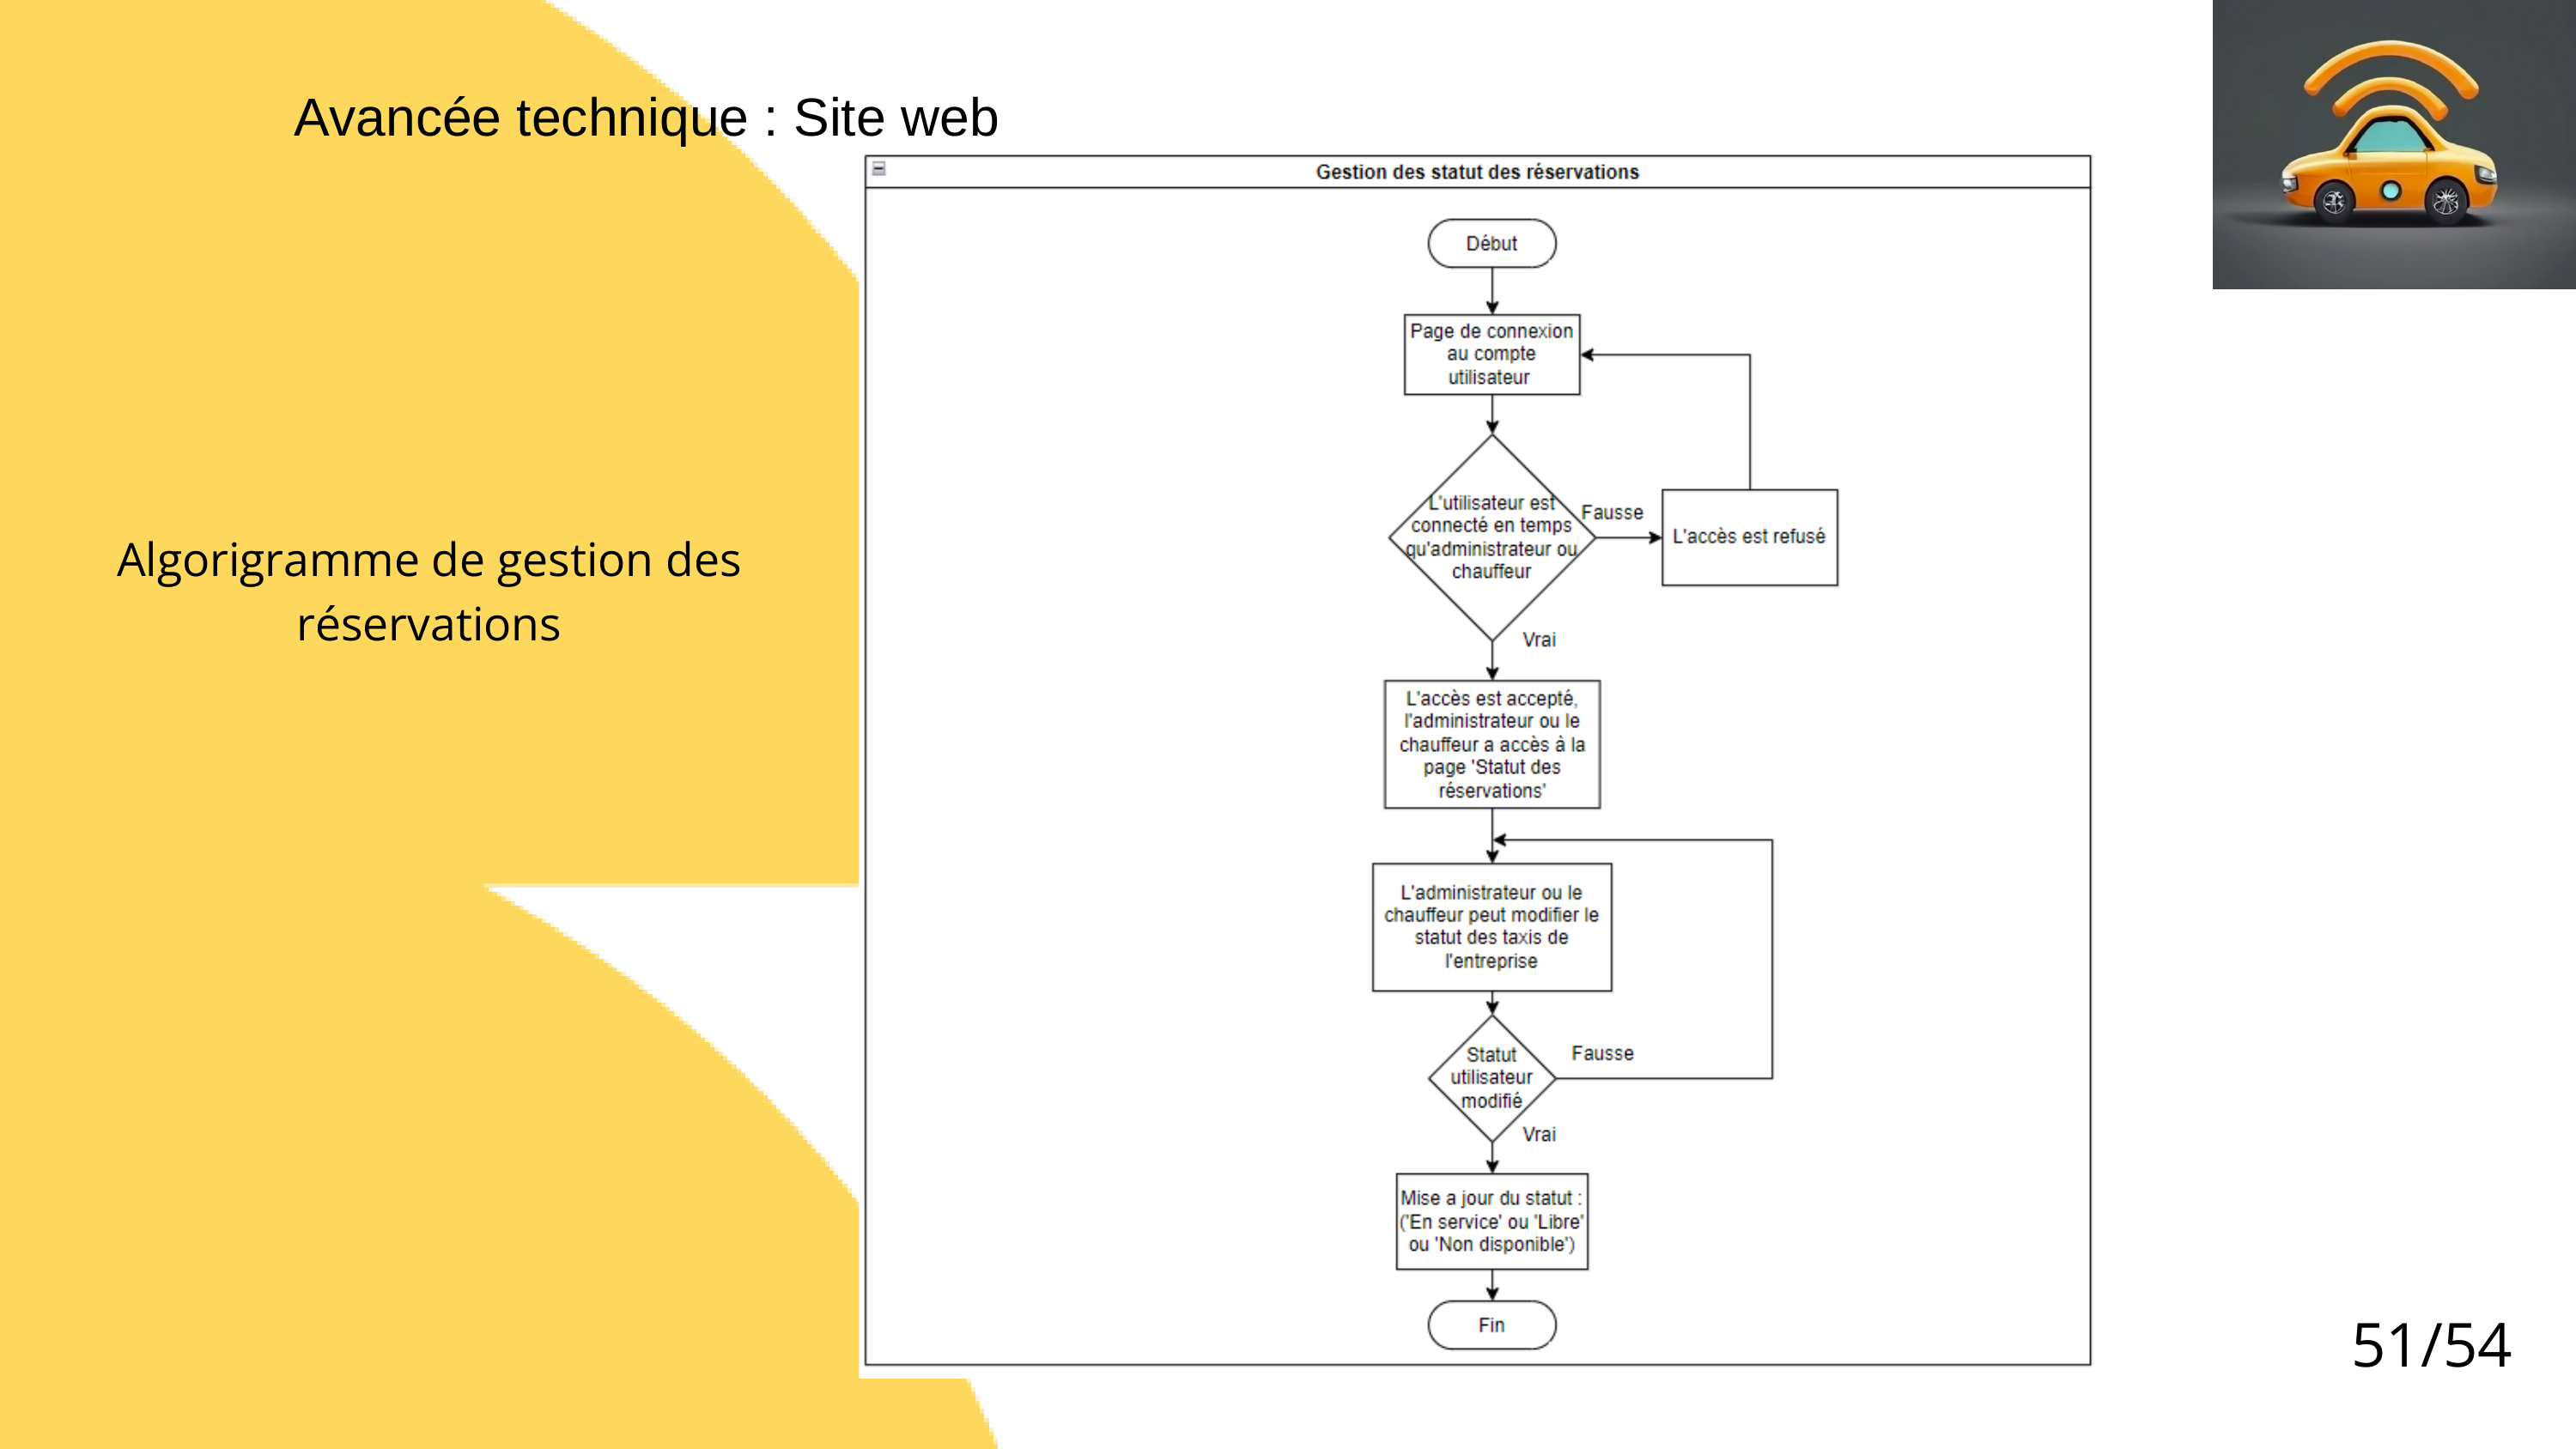

Avancée technique : Site web

Algorigramme de gestion des réservations
51/54